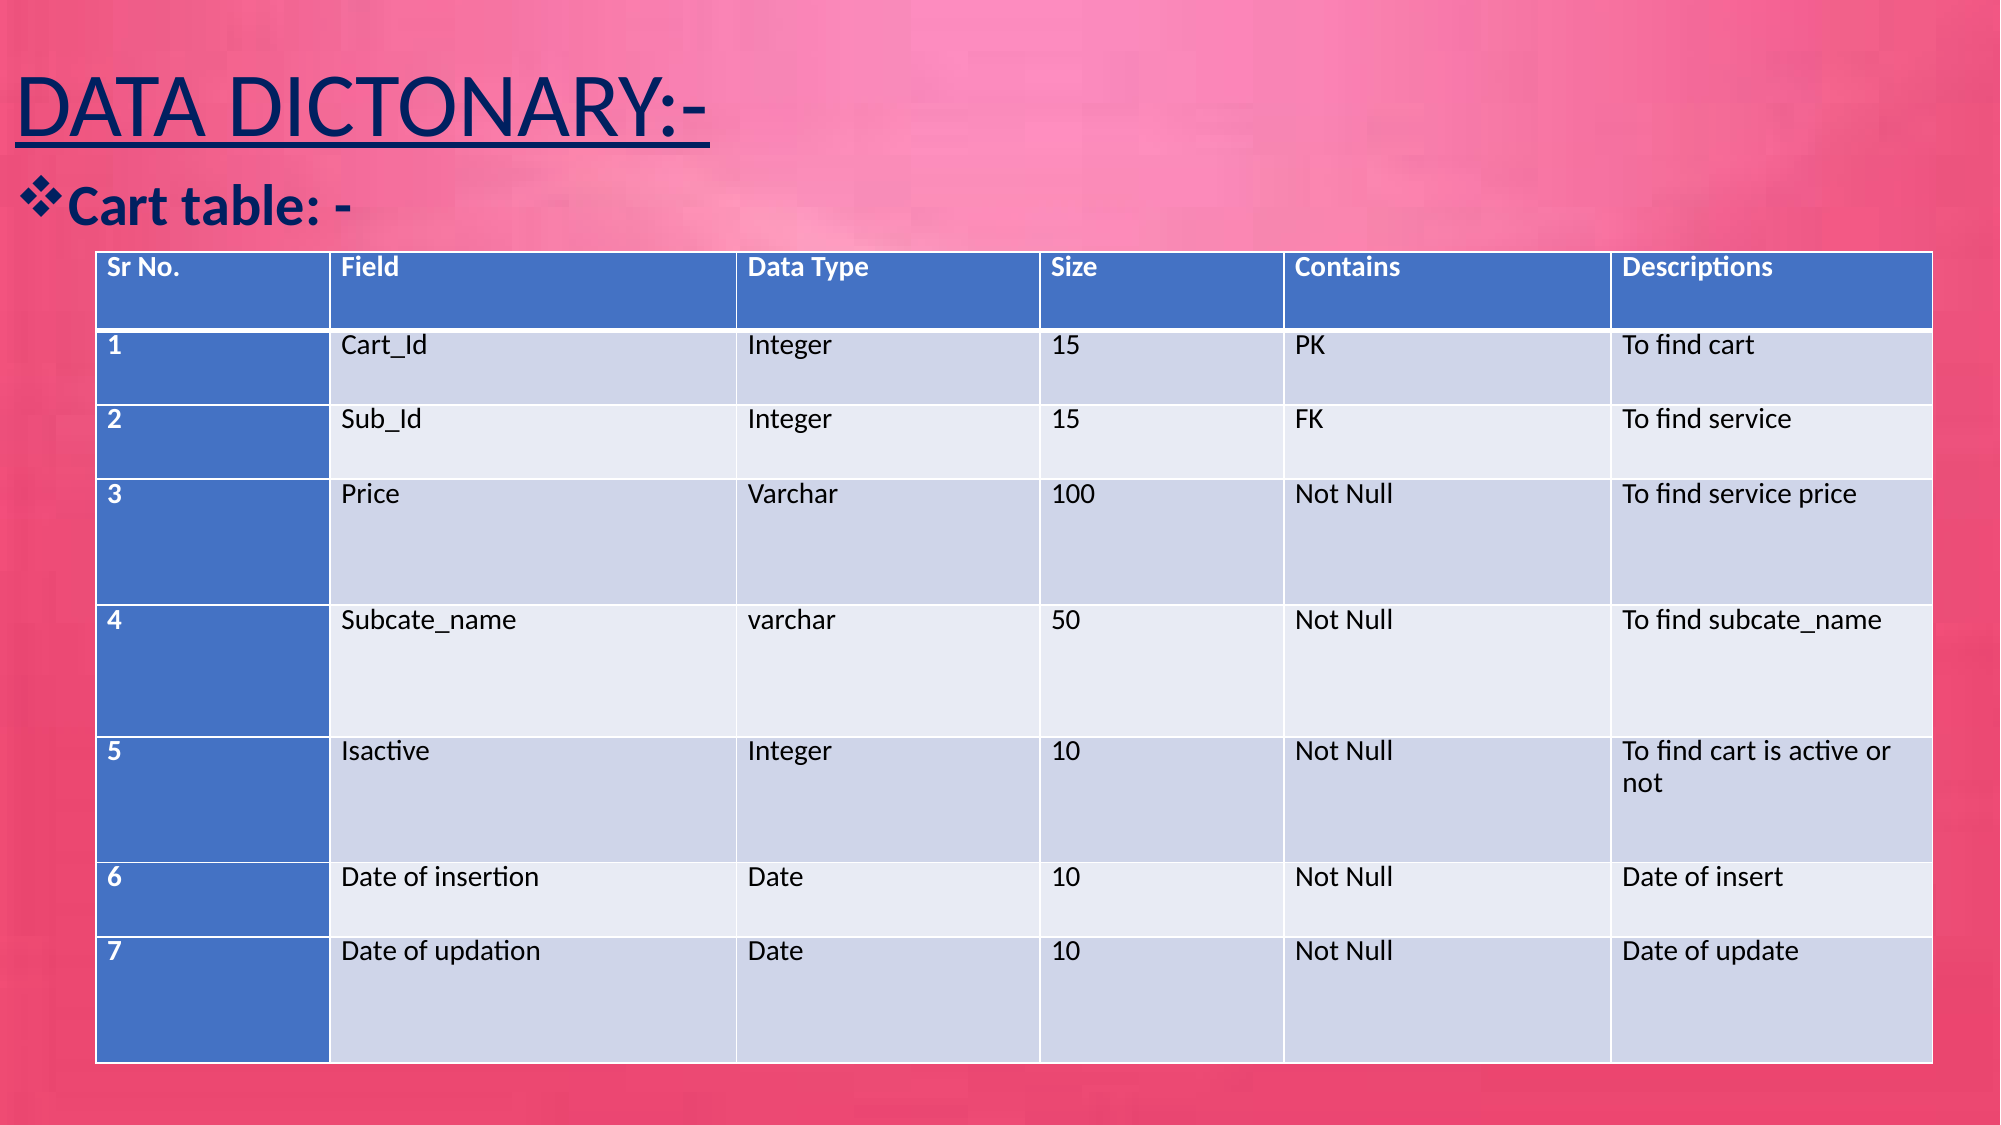

# DATA DICTONARY:-
Cart table: -

| Sr No. | Field | Data Type | Size | Contains | Descriptions |
| --- | --- | --- | --- | --- | --- |
| 1 | Cart\_Id | Integer | 15 | PK | To find cart |
| 2 | Sub\_Id | Integer | 15 | FK | To find service |
| 3 | Price | Varchar | 100 | Not Null | To find service price |
| 4 | Subcate\_name | varchar | 50 | Not Null | To find subcate\_name |
| 5 | Isactive | Integer | 10 | Not Null | To find cart is active or not |
| 6 | Date of insertion | Date | 10 | Not Null | Date of insert |
| 7 | Date of updation | Date | 10 | Not Null | Date of update |